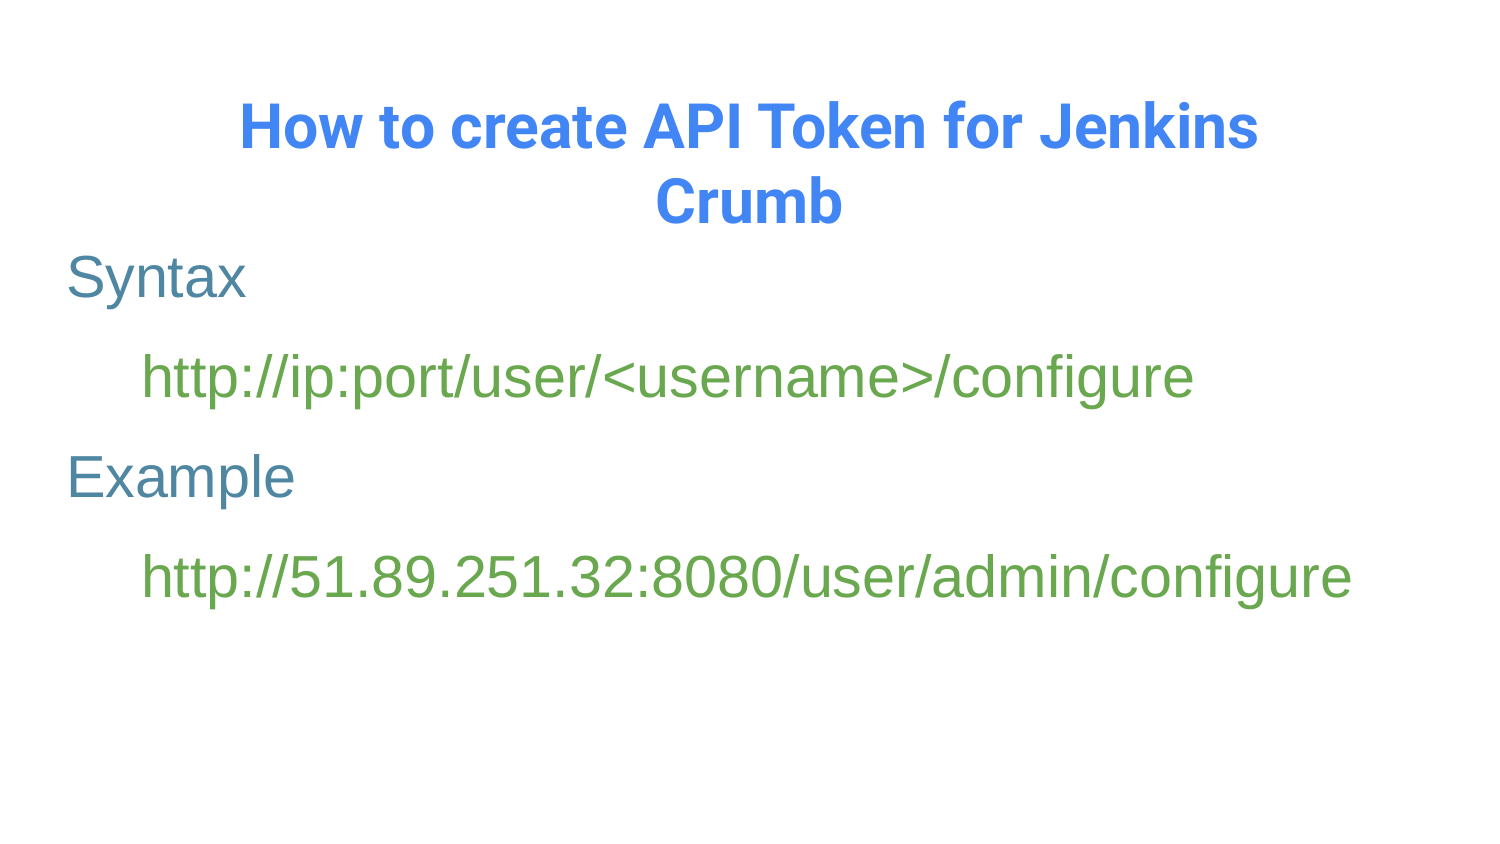

# How to create API Token for Jenkins Crumb
Syntax
http://ip:port/user/<username>/configure
Example
http://51.89.251.32:8080/user/admin/configure